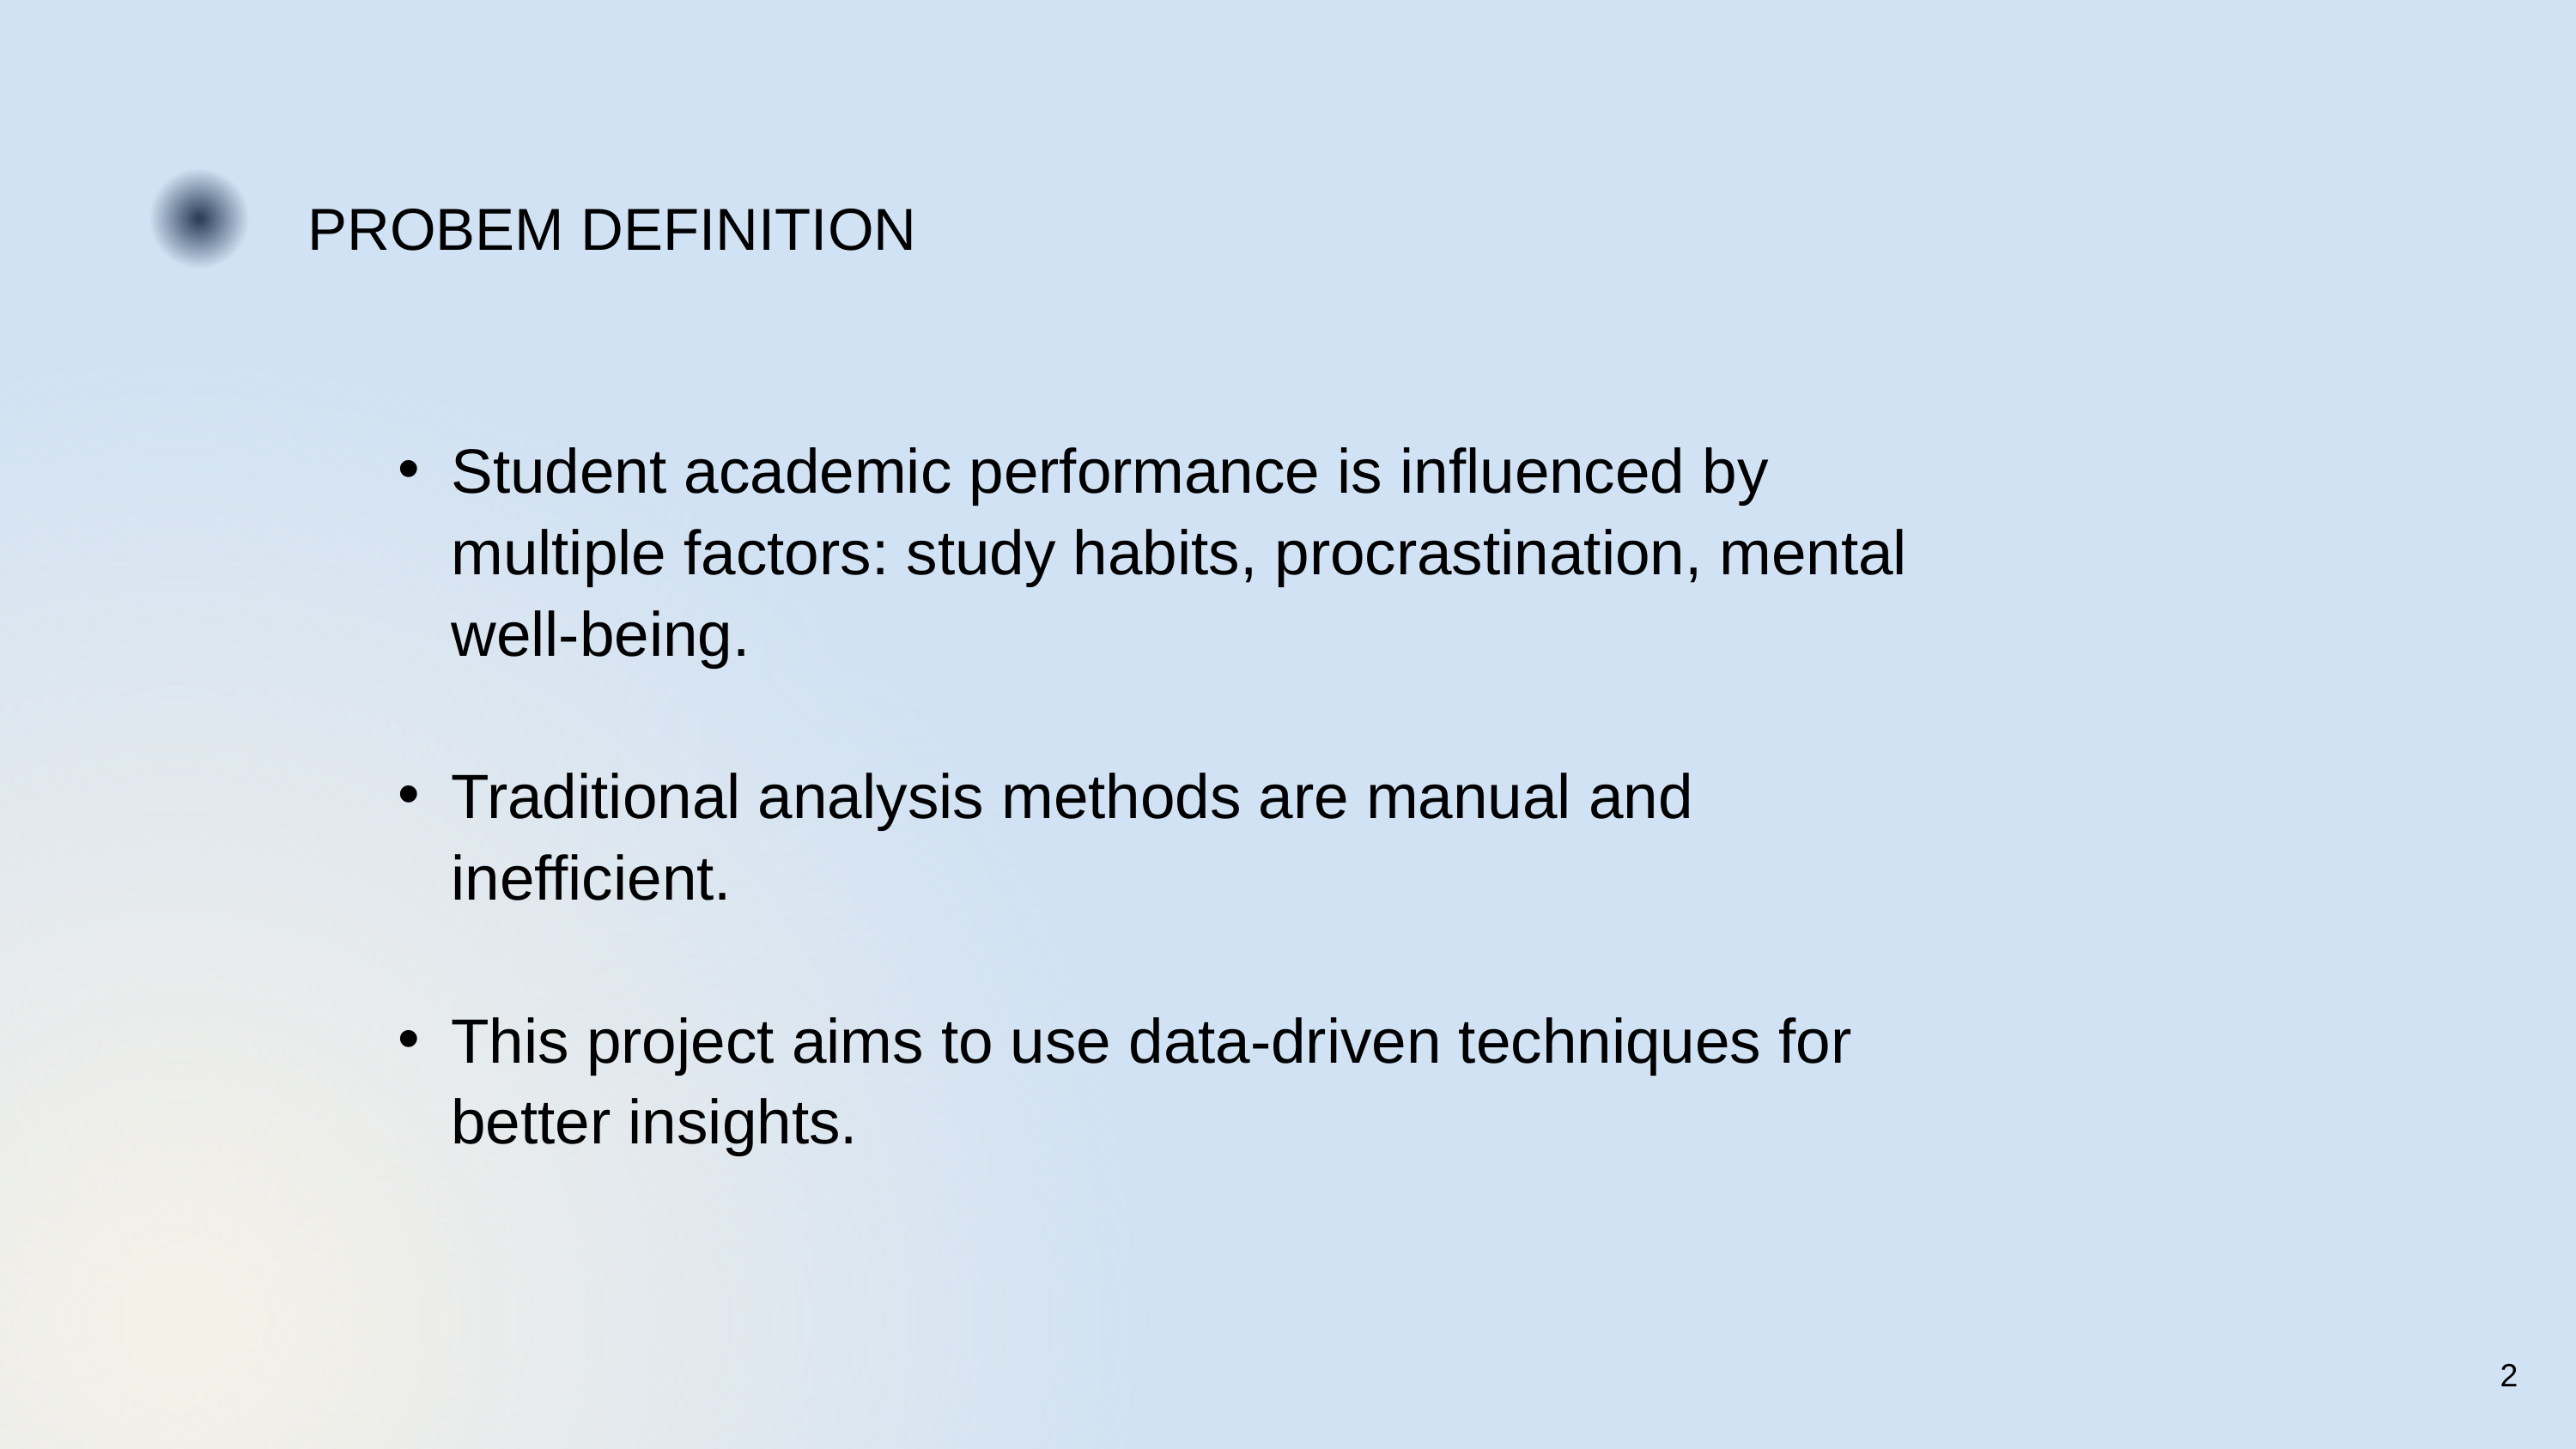

PROBEM DEFINITION

Student academic performance is influenced by multiple factors: study habits, procrastination, mental well-being.

Traditional analysis methods are manual and inefficient.

This project aims to use data-driven techniques for better insights.

2